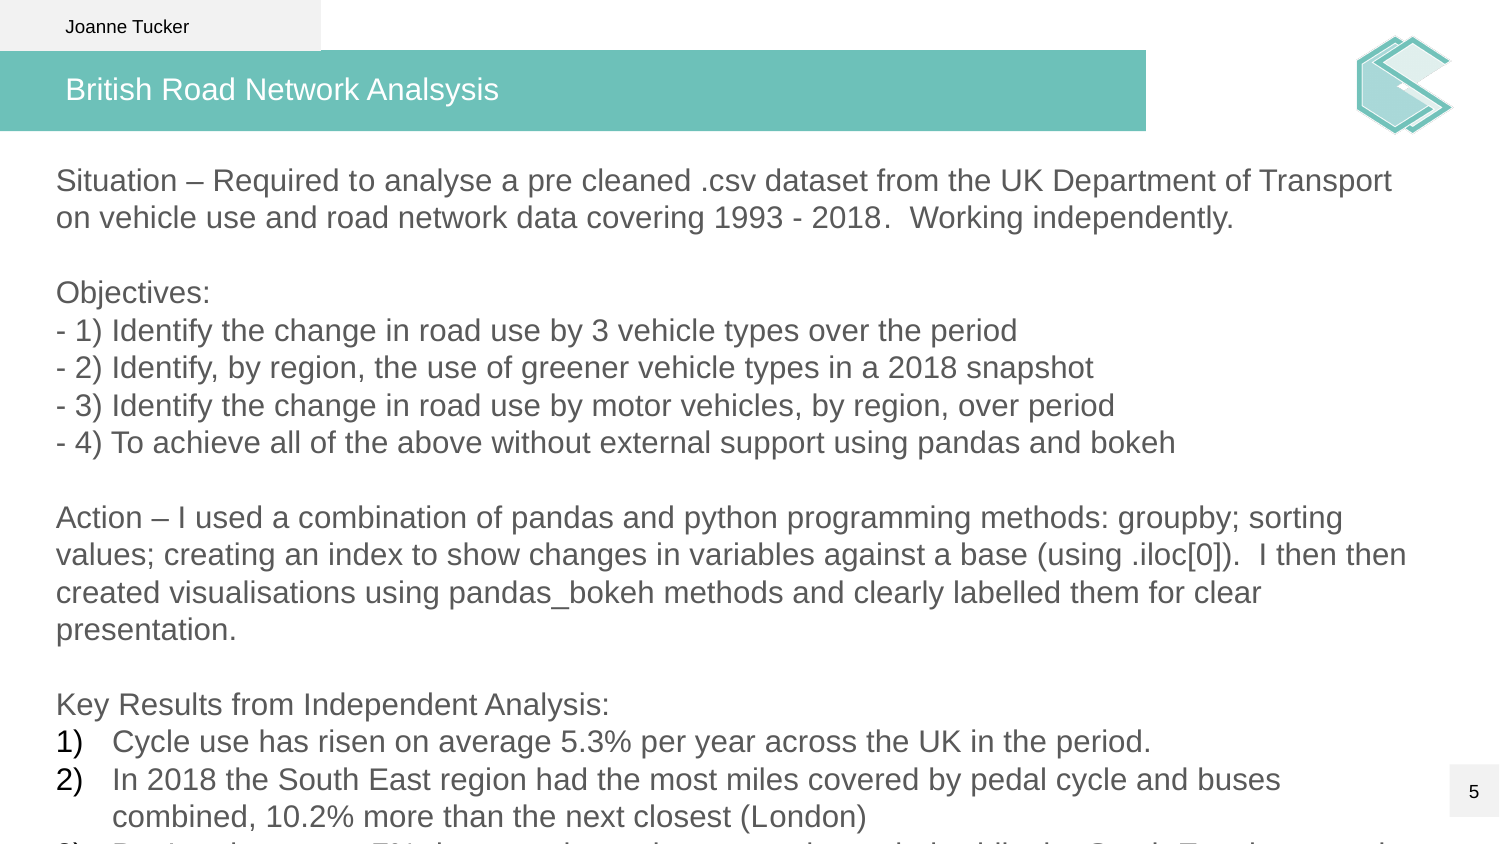

Joanne Tucker

# British Road Network Analsysis
Situation – Required to analyse a pre cleaned .csv dataset from the UK Department of Transport on vehicle use and road network data covering 1993 - 2018.  Working independently.

Objectives:
- 1) Identify the change in road use by 3 vehicle types over the period
- 2) Identify, by region, the use of greener vehicle types in a 2018 snapshot
- 3) Identify the change in road use by motor vehicles, by region, over period
- 4) To achieve all of the above without external support using pandas and bokeh

Action – I used a combination of pandas and python programming methods: groupby; sorting values; creating an index to show changes in variables against a base (using .iloc[0]).  I then then created visualisations using pandas_bokeh methods and clearly labelled them for clear presentation.

Key Results from Independent Analysis:
Cycle use has risen on average 5.3% per year across the UK in the period.
In 2018 the South East region had the most miles covered by pedal cycle and buses combined, 10.2% more than the next closest (London)
But London saw a 7% decrease in road use over the period, while the South East increased by 21.9%